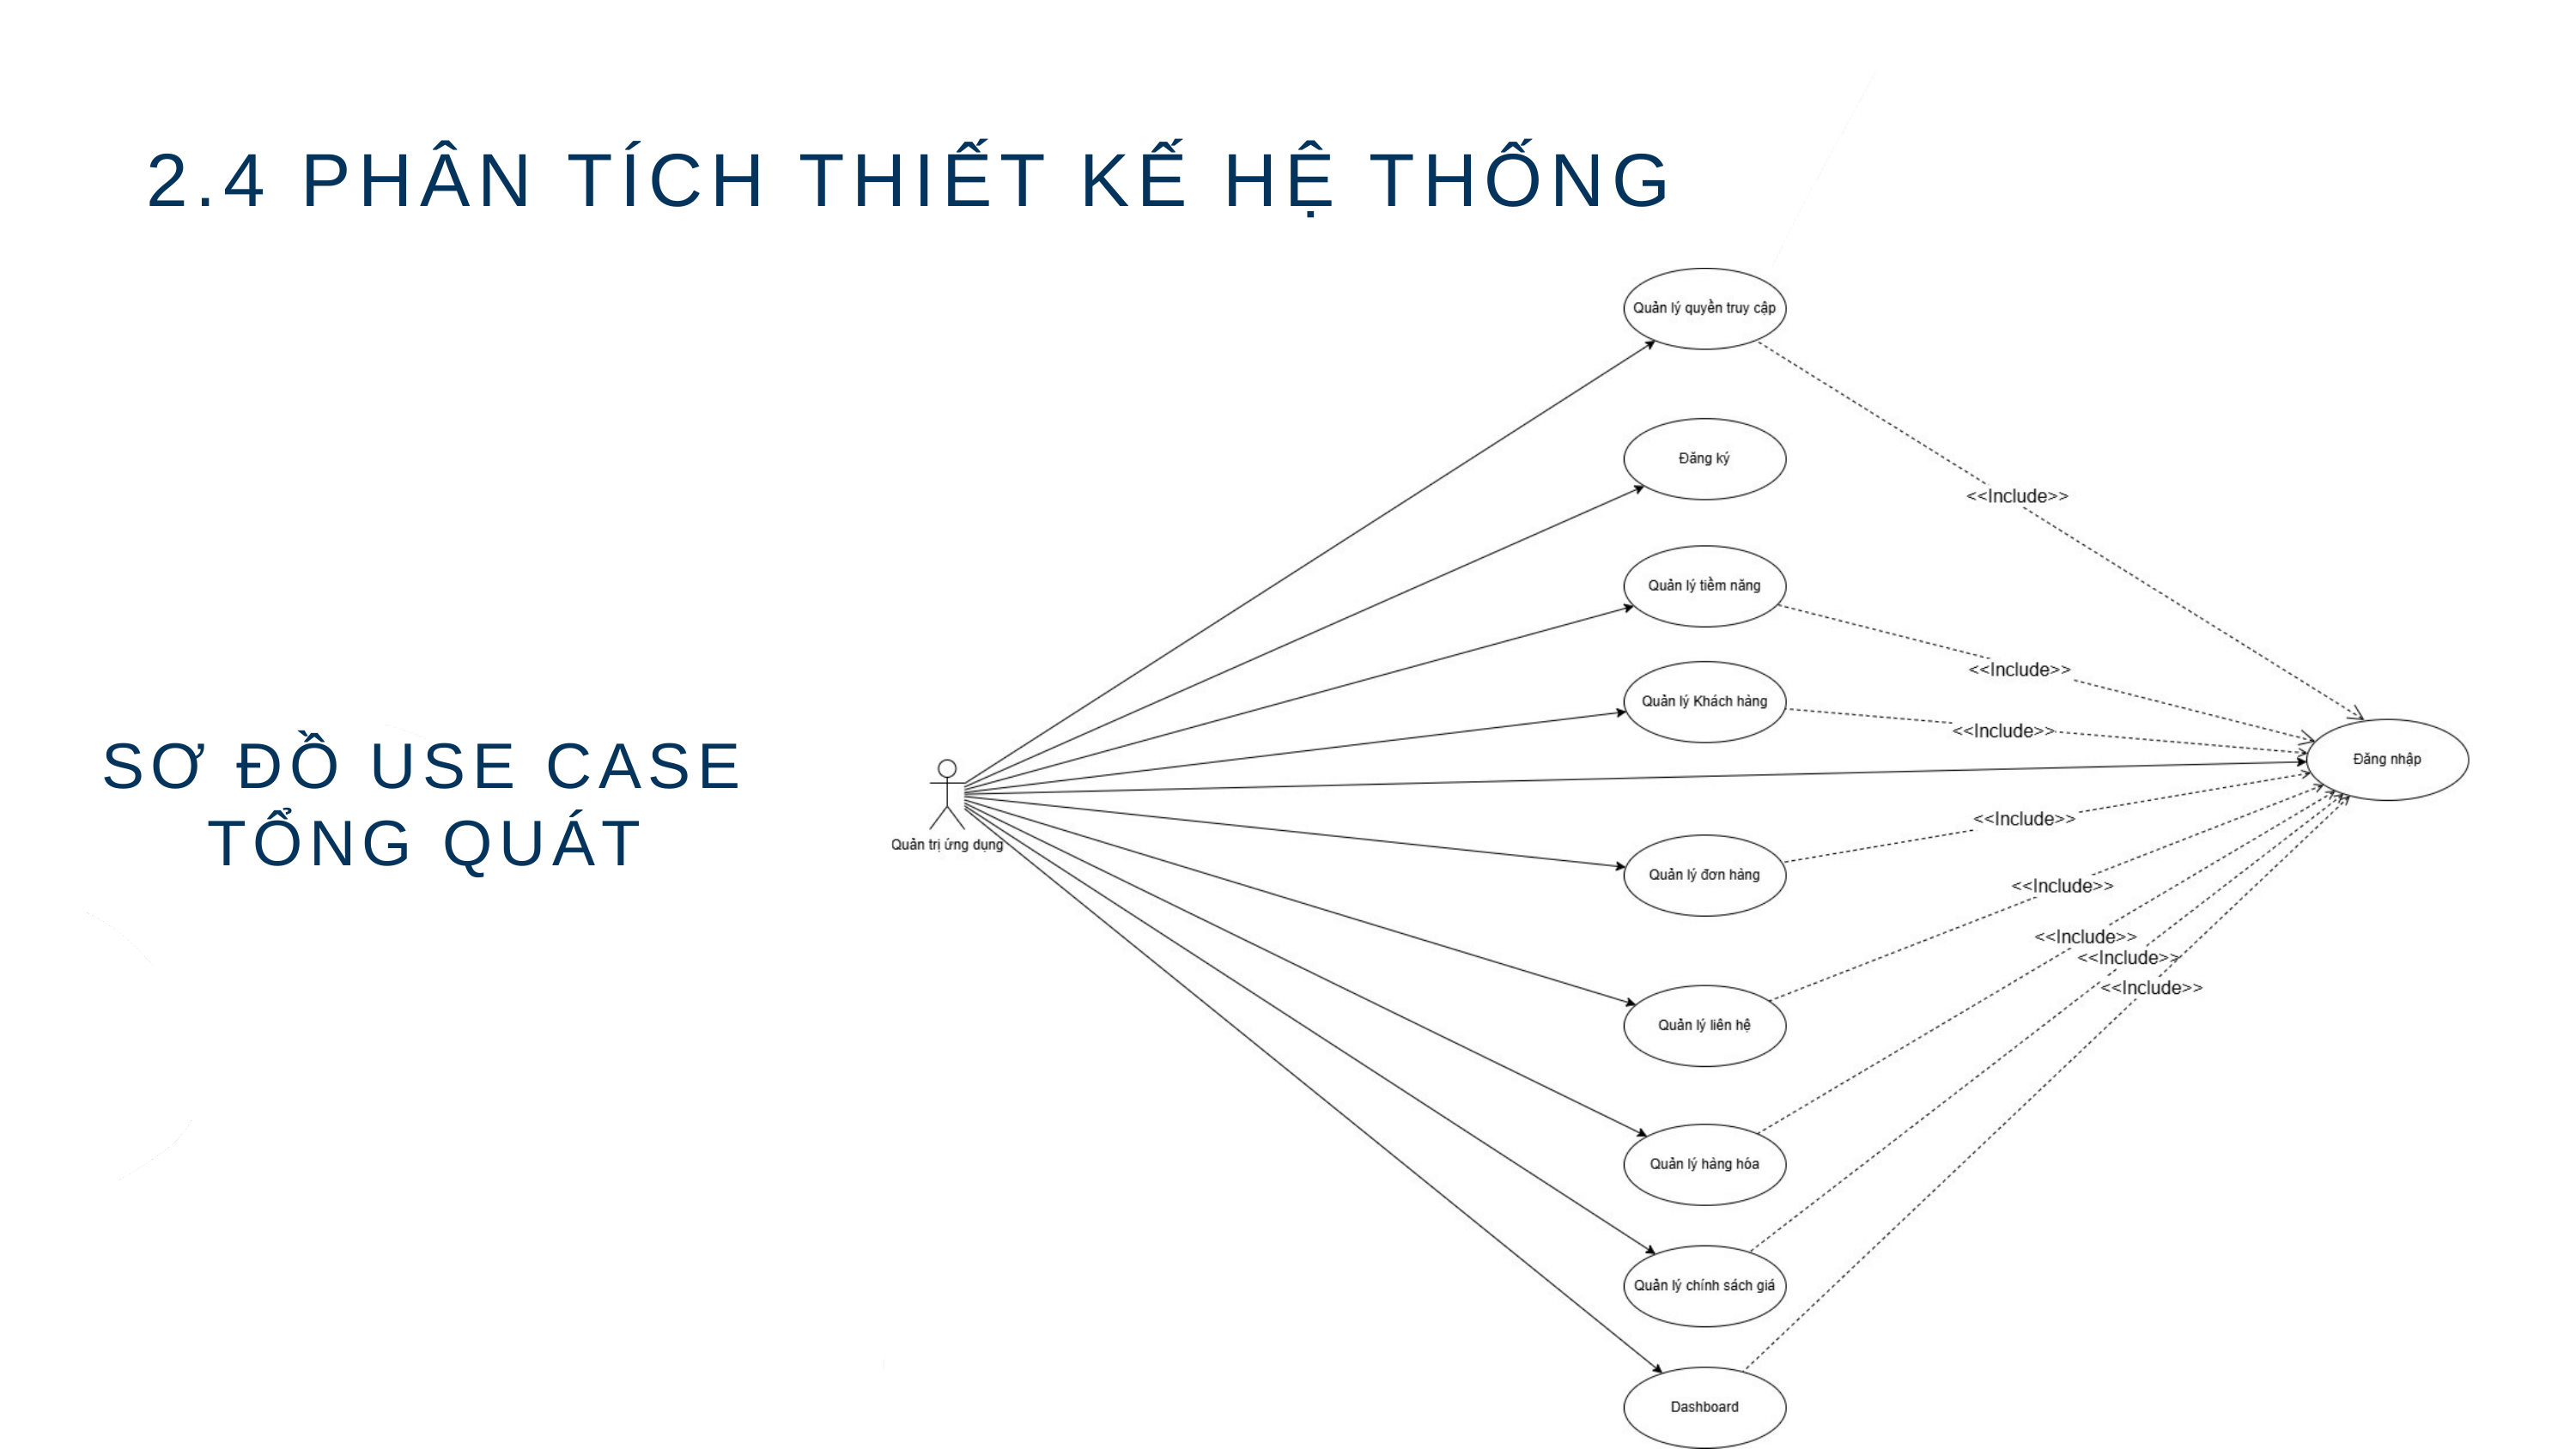

2.4 PHÂN TÍCH THIẾT KẾ HỆ THỐNG

SƠ ĐỒ USE CASE TỔNG QUÁT